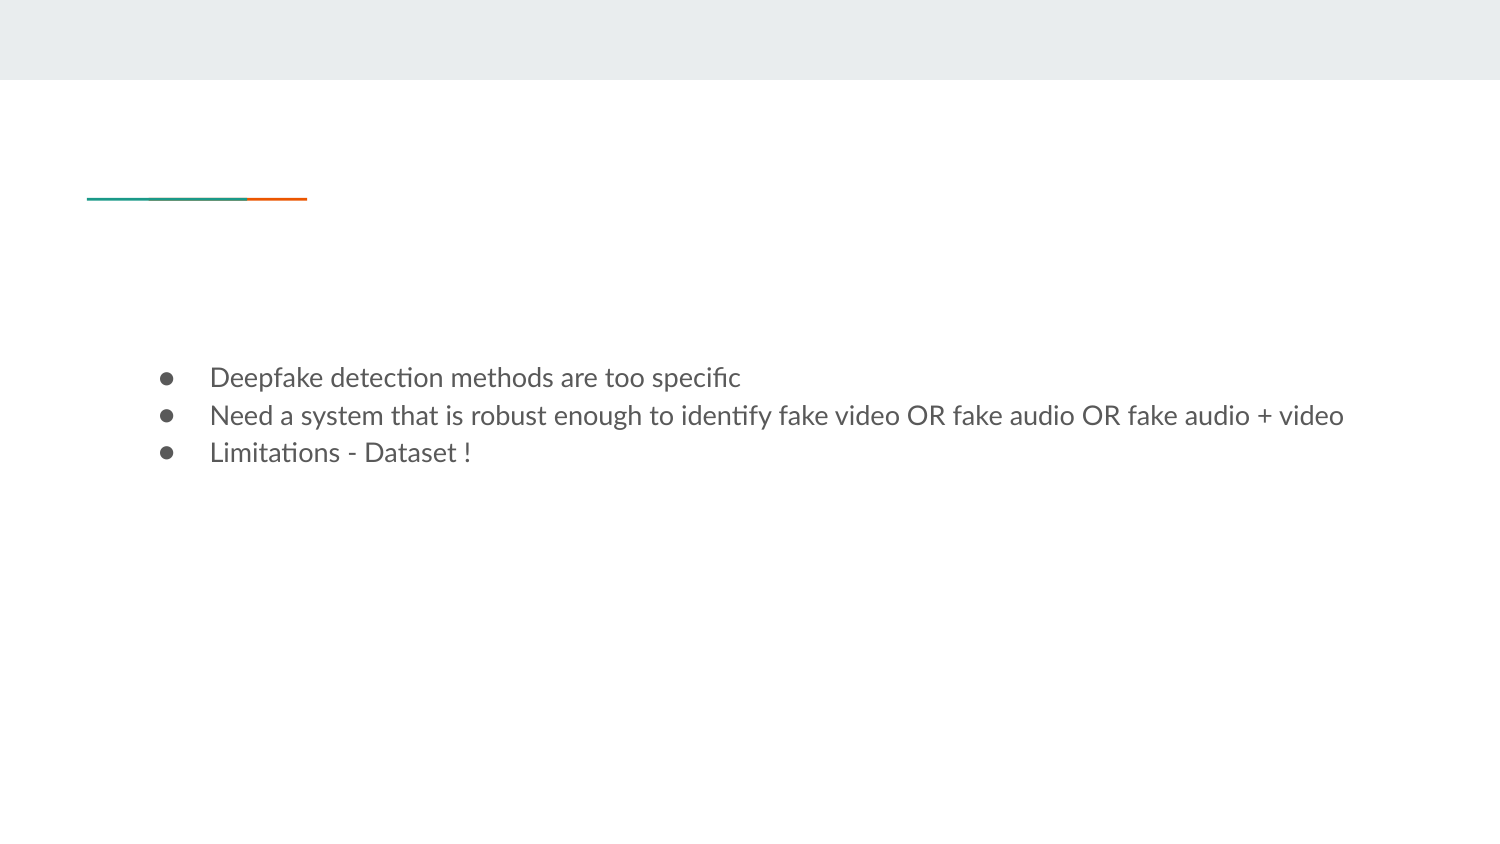

Deepfake detection methods are too specific
Need a system that is robust enough to identify fake video OR fake audio OR fake audio + video
Limitations - Dataset !